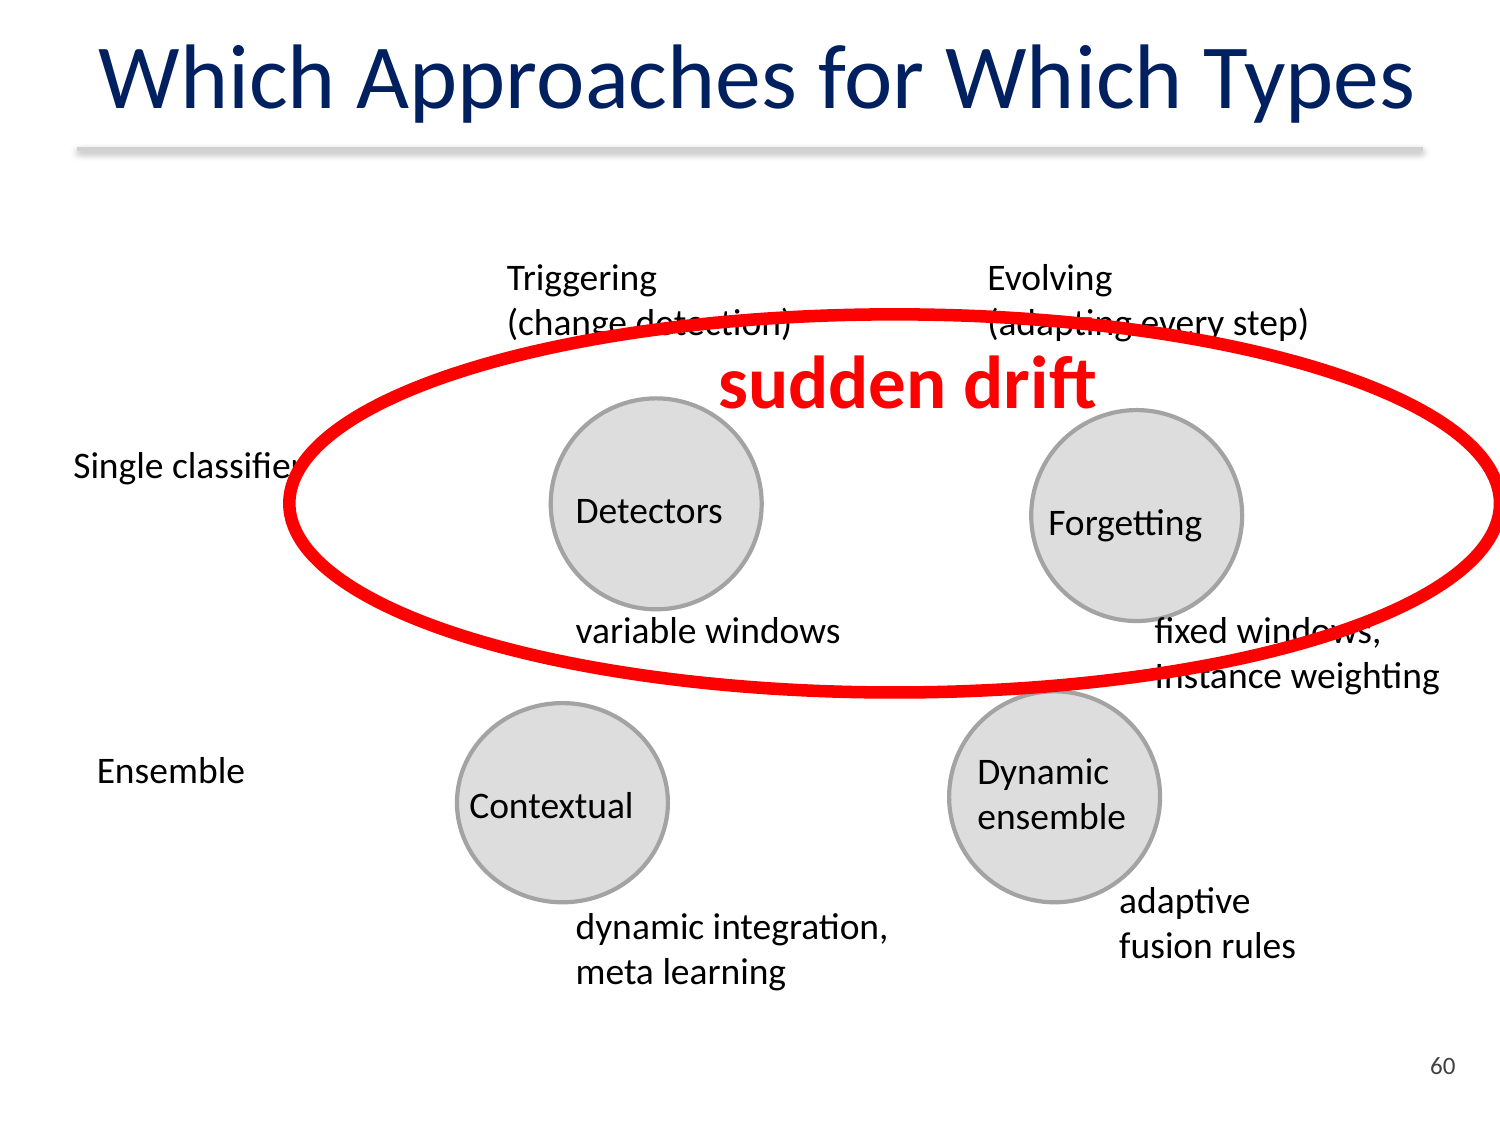

# Which Approaches for Which Types
Triggering
(change detection)
Evolving
(adapting every step)

sudden drift

Single classifier
Detectors
Forgetting
variable windows
fixed windows,
Instance weighting

Ensemble
Dynamic ensemble
Contextual
adaptive
fusion rules
dynamic integration,
meta learning
60